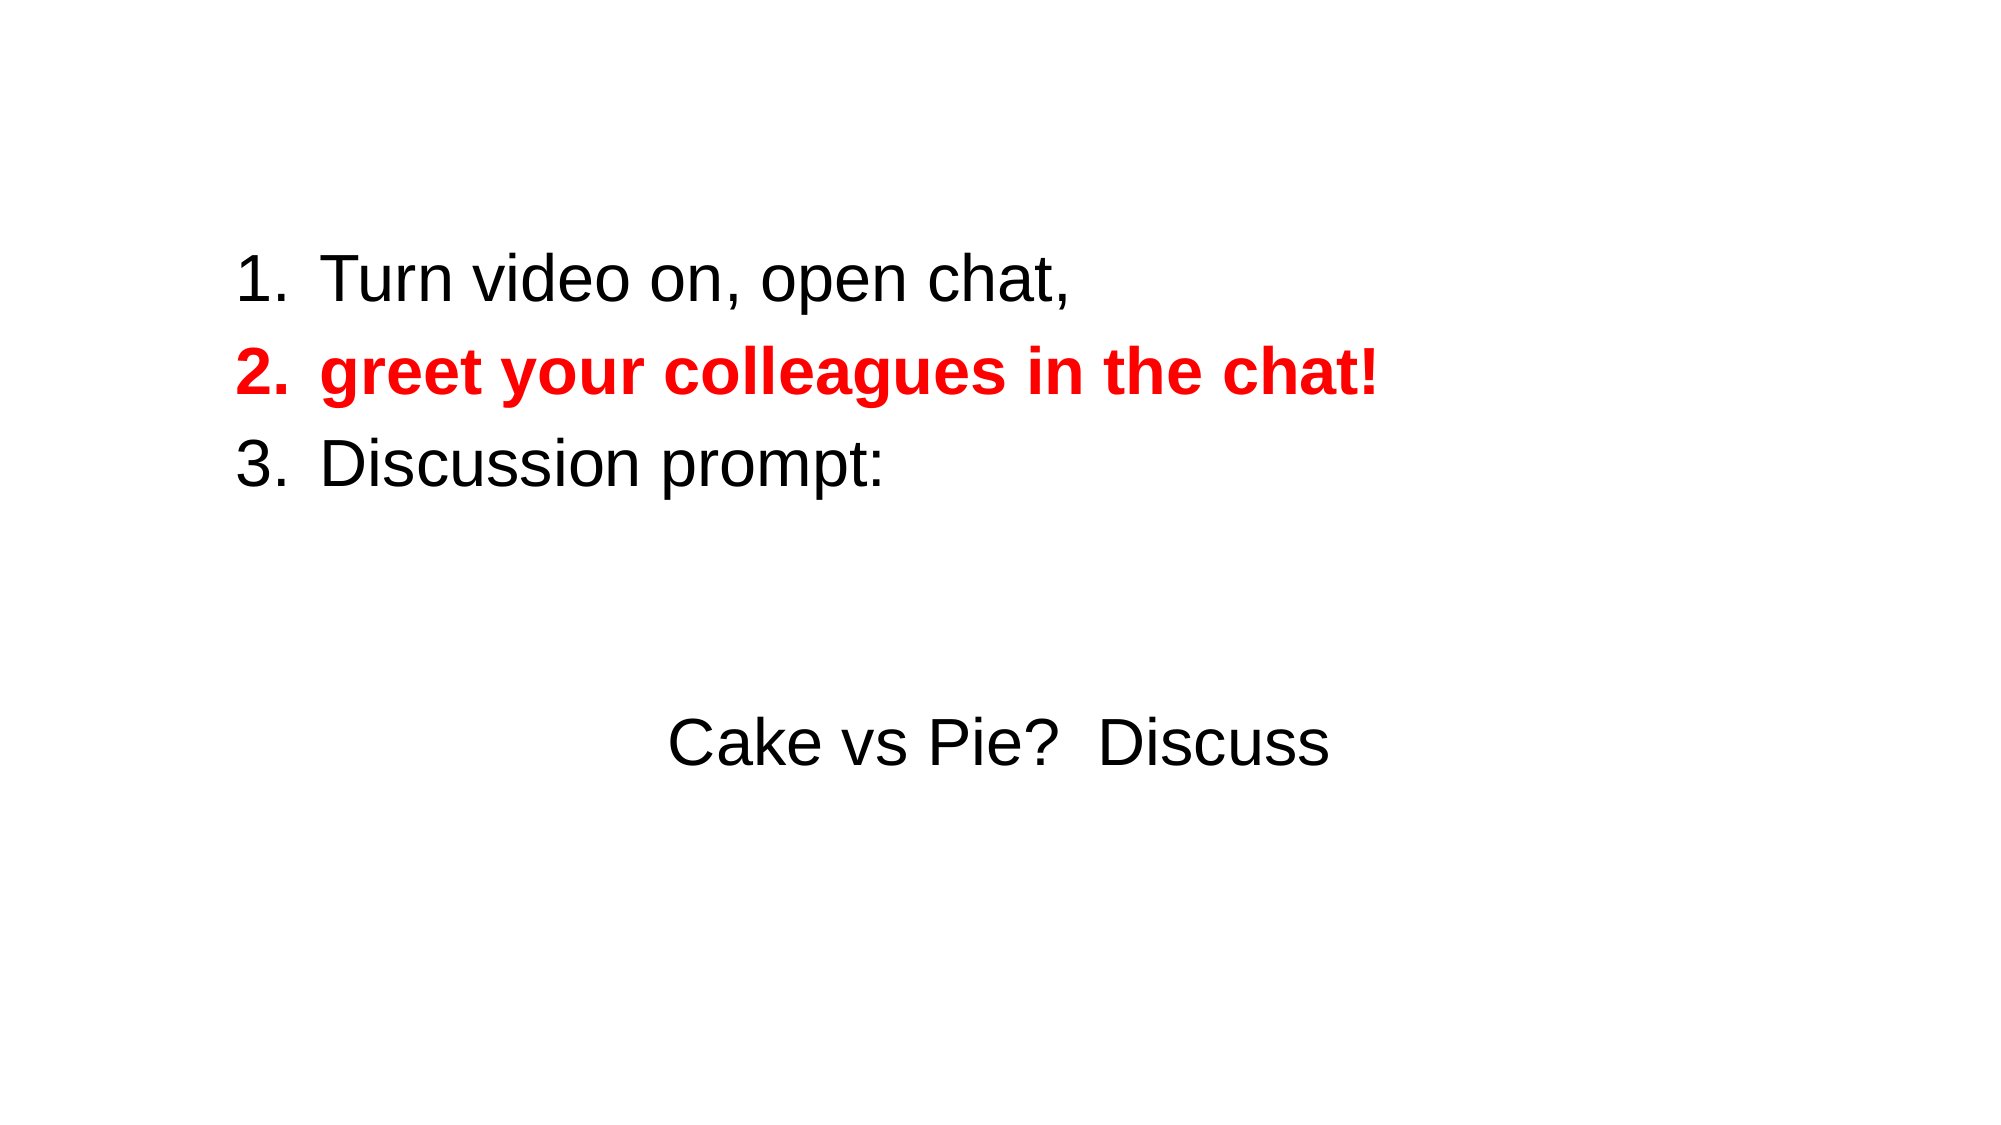

Turn video on, open chat,
greet your colleagues in the chat!
Discussion prompt:

Cake vs Pie?  Discuss